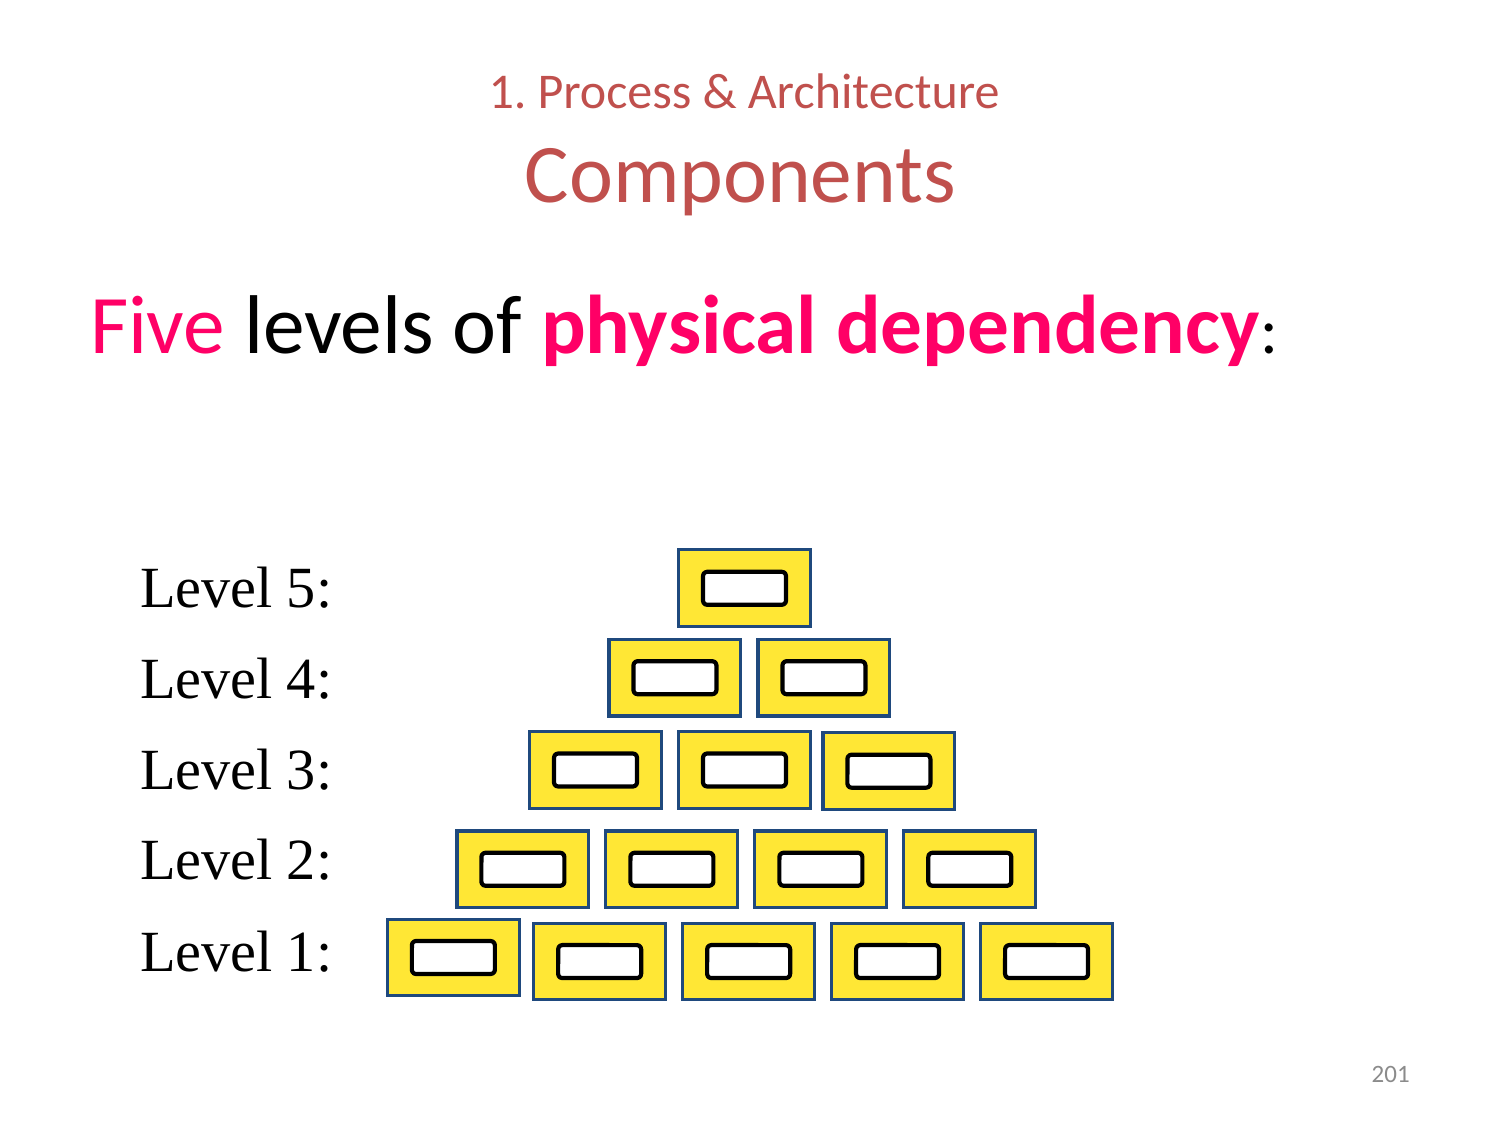

# 1. Process & Architecture Components
Five levels of physical dependency:
Level 5:
Level 4:
Level 3:
Level 2:
Level 1:

201